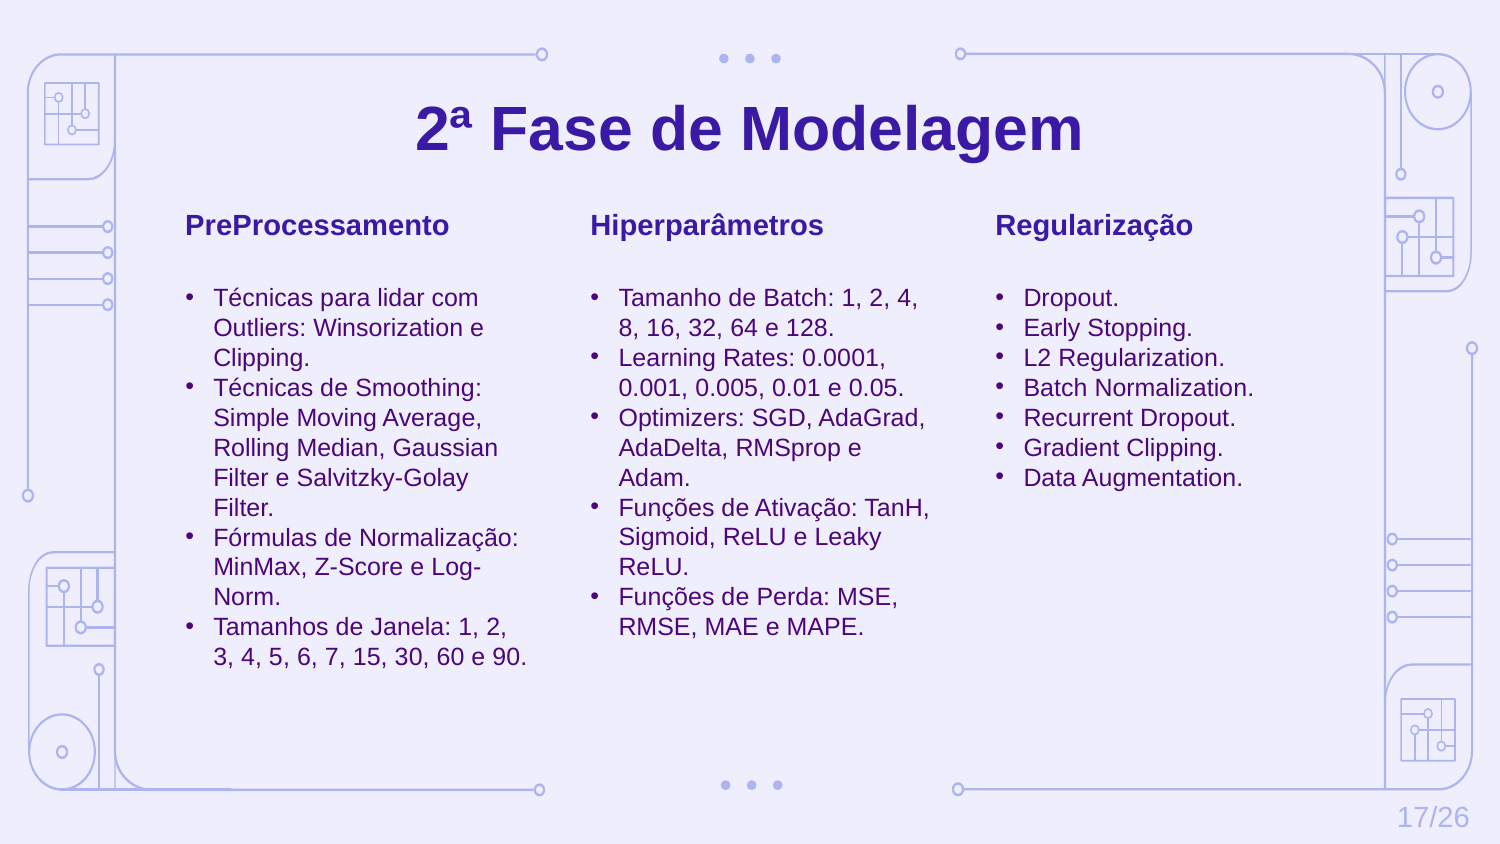

# 2ª Fase de Modelagem
PreProcessamento
Hiperparâmetros
Regularização
Técnicas para lidar com Outliers: Winsorization e Clipping.
Técnicas de Smoothing: Simple Moving Average, Rolling Median, Gaussian Filter e Salvitzky-Golay Filter.
Fórmulas de Normalização: MinMax, Z-Score e Log-Norm.
Tamanhos de Janela: 1, 2, 3, 4, 5, 6, 7, 15, 30, 60 e 90.

Tamanho de Batch: 1, 2, 4, 8, 16, 32, 64 e 128.
Learning Rates: 0.0001, 0.001, 0.005, 0.01 e 0.05.
Optimizers: SGD, AdaGrad, AdaDelta, RMSprop e Adam.
Funções de Ativação: TanH, Sigmoid, ReLU e Leaky ReLU.
Funções de Perda: MSE, RMSE, MAE e MAPE.

Dropout.
Early Stopping.
L2 Regularization.
Batch Normalization.
Recurrent Dropout.
Gradient Clipping.
Data Augmentation.

17/26